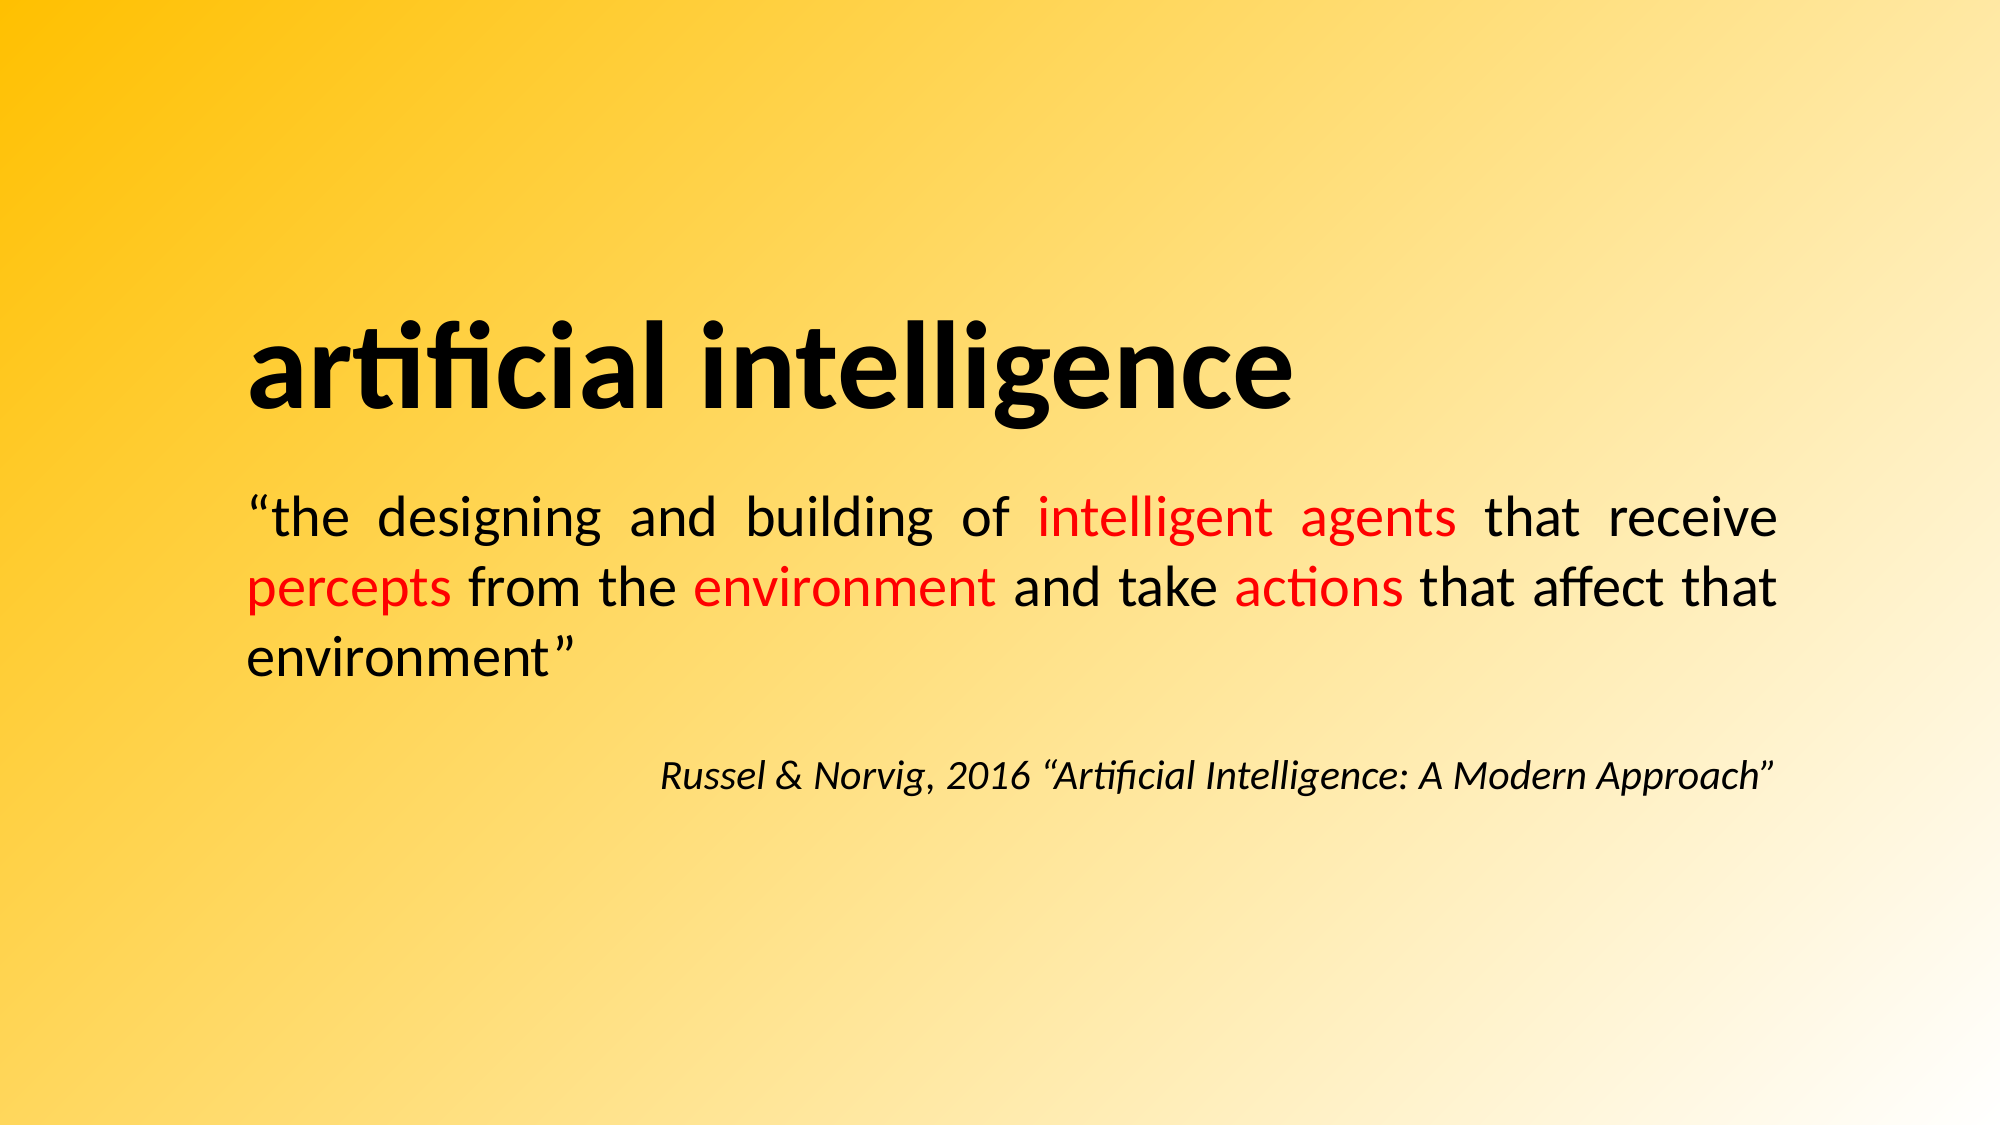

artificial intelligence

“the designing and building of intelligent agents that receive percepts from the environment and take actions that affect that environment”

Russel & Norvig, 2016 “Artificial Intelligence: A Modern Approach”